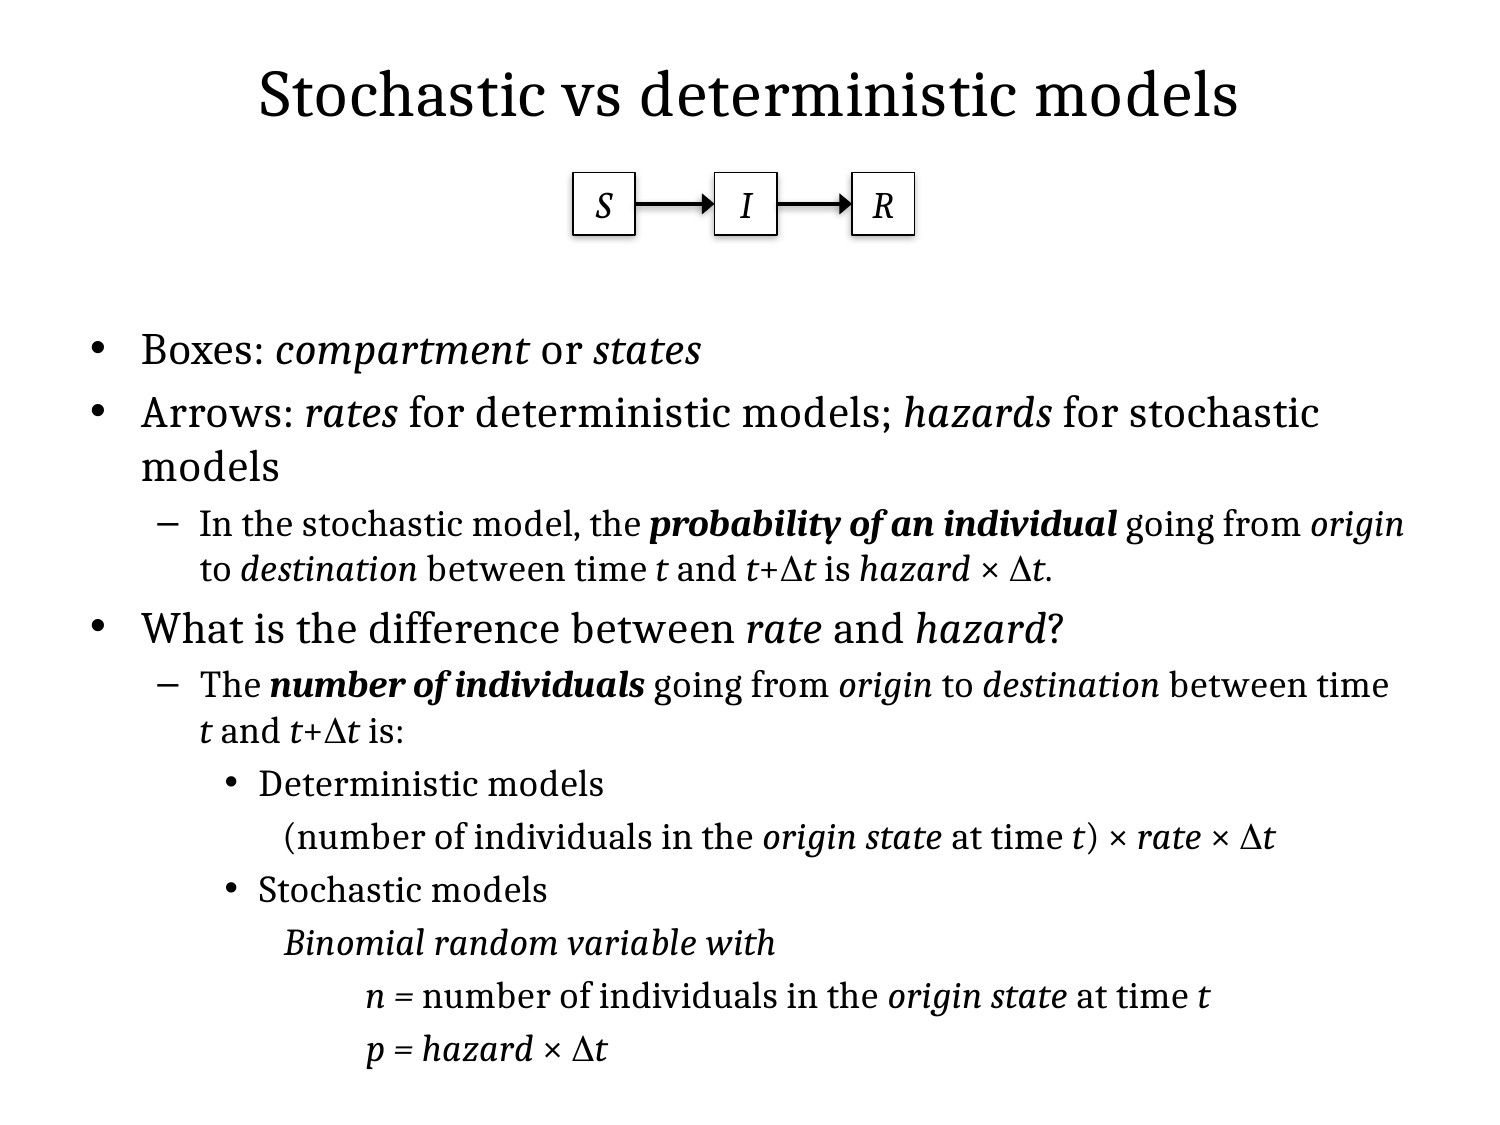

# Stochastic vs deterministic models
S
I
R

Boxes: compartment or states
Arrows: rates for deterministic models; hazards for stochastic models
In the stochastic model, the probability of an individual going from origin to destination between time t and t+Δt is hazard × Δt.
What is the difference between rate and hazard?
The number of individuals going from origin to destination between time t and t+Δt is:
Deterministic models
       (number of individuals in the origin state at time t) × rate × Δt
Stochastic models
       Binomial random variable with
	             n = number of individuals in the origin state at time t
	             p = hazard × Δt